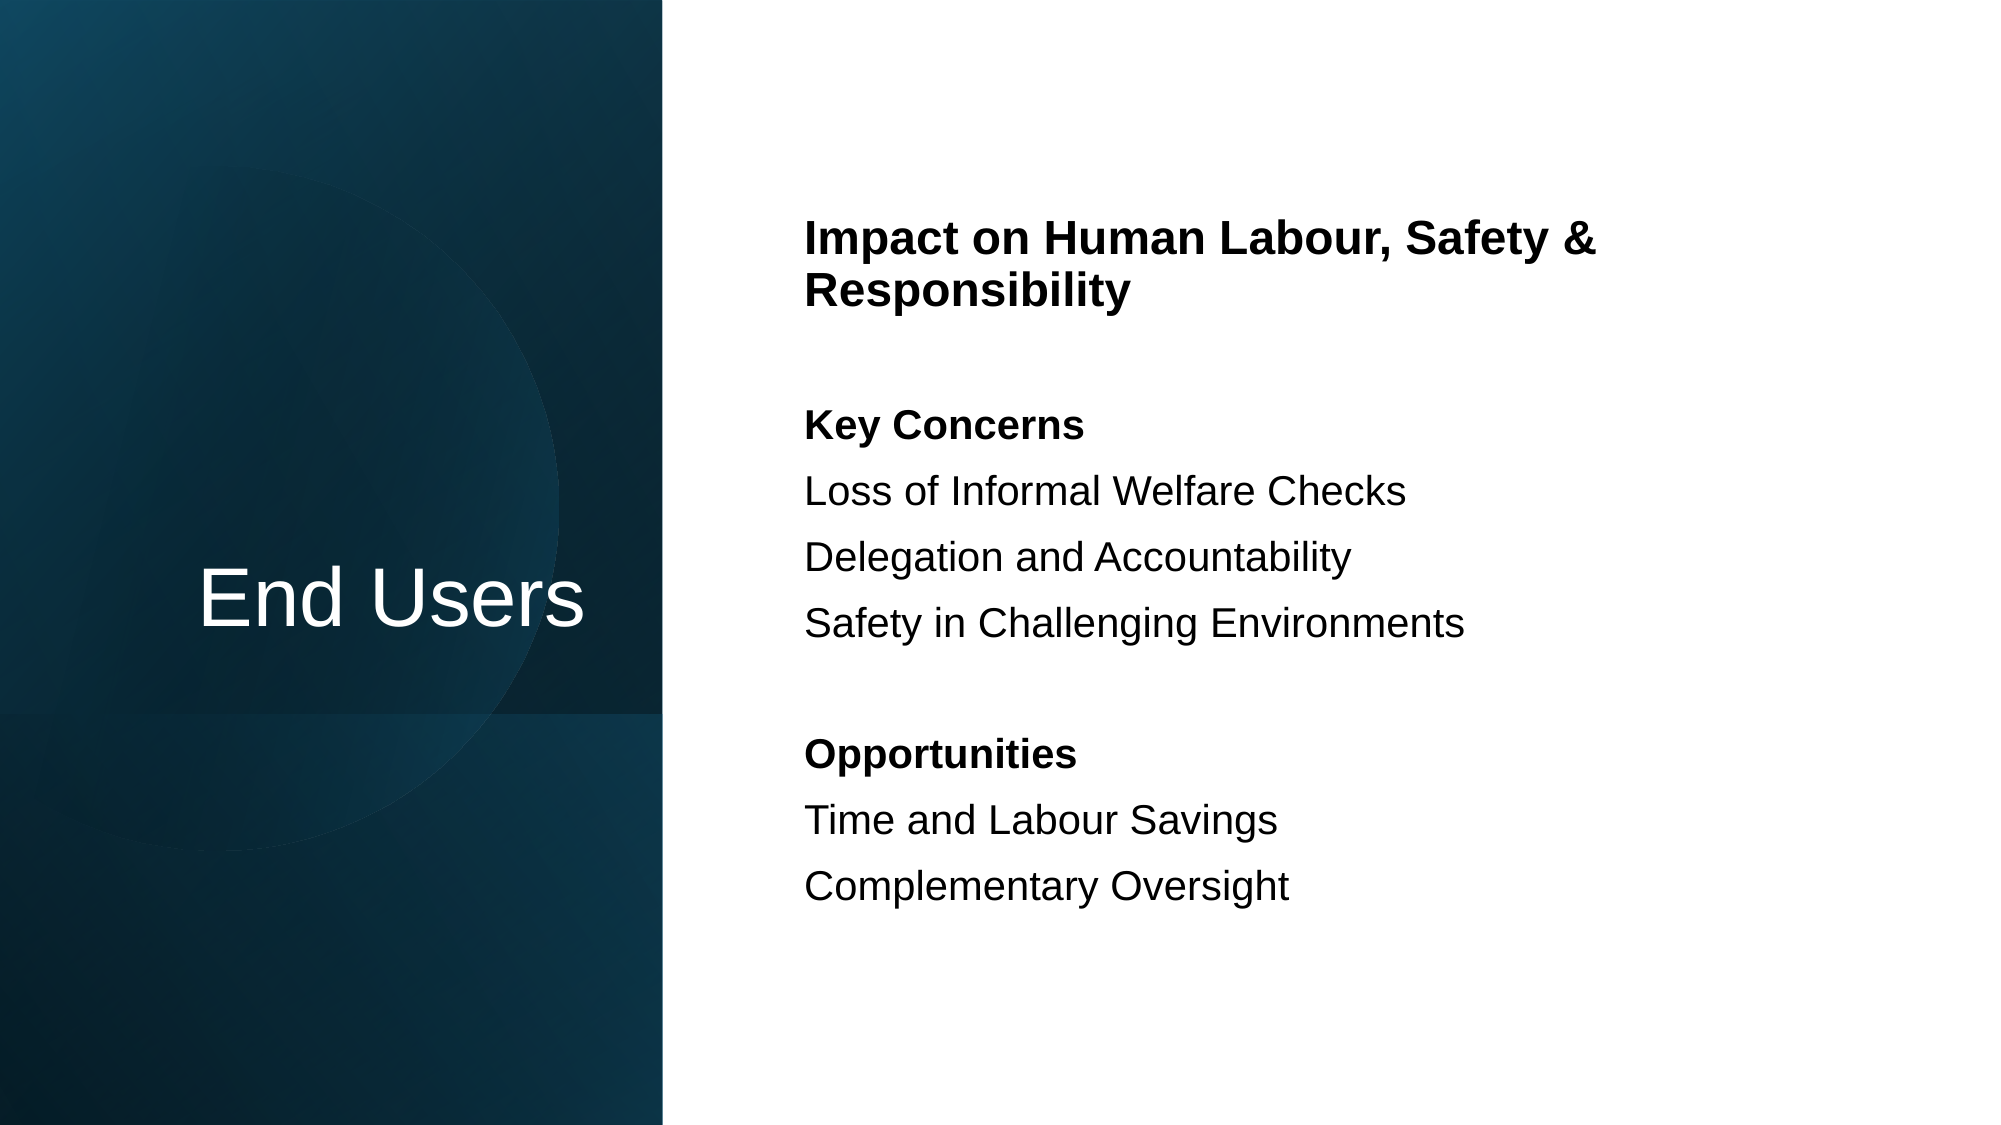

# End Users
Impact on Human Labour, Safety & Responsibility

Key Concerns
Loss of Informal Welfare Checks
Delegation and Accountability
Safety in Challenging Environments

Opportunities
Time and Labour Savings
Complementary Oversight